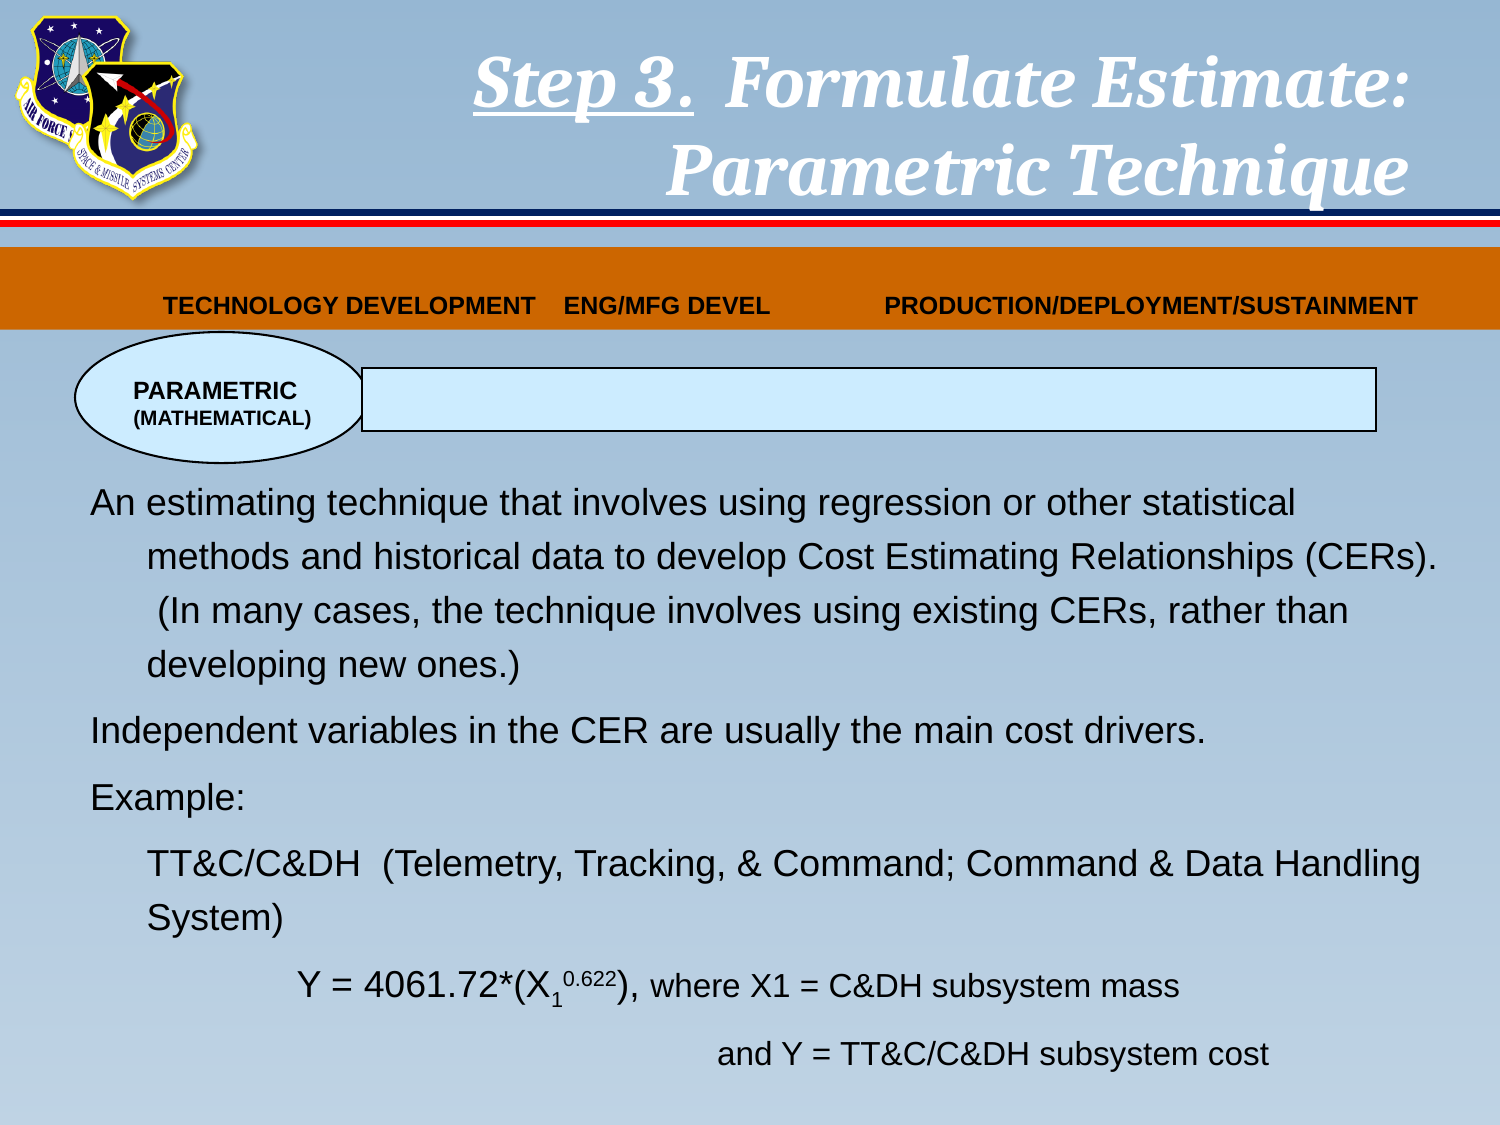

Step 3.  Formulate Estimate:
Parametric Technique

 		TECHNOLOGY DEVELOPMENT    ENG/MFG DEVEL	PRODUCTION/DEPLOYMENT/SUSTAINMENT

An estimating technique that involves using regression or other statistical methods and historical data to develop Cost Estimating Relationships (CERs).  (In many cases, the technique involves using existing CERs, rather than developing new ones.)
Independent variables in the CER are usually the main cost drivers.
Example:
	TT&C/C&DH  (Telemetry, Tracking, & Command; Command & Data Handling System)
		Y = 4061.72*(X10.622), where X1 = C&DH subsystem mass
				             and Y = TT&C/C&DH subsystem cost

PARAMETRIC   (MATHEMATICAL)